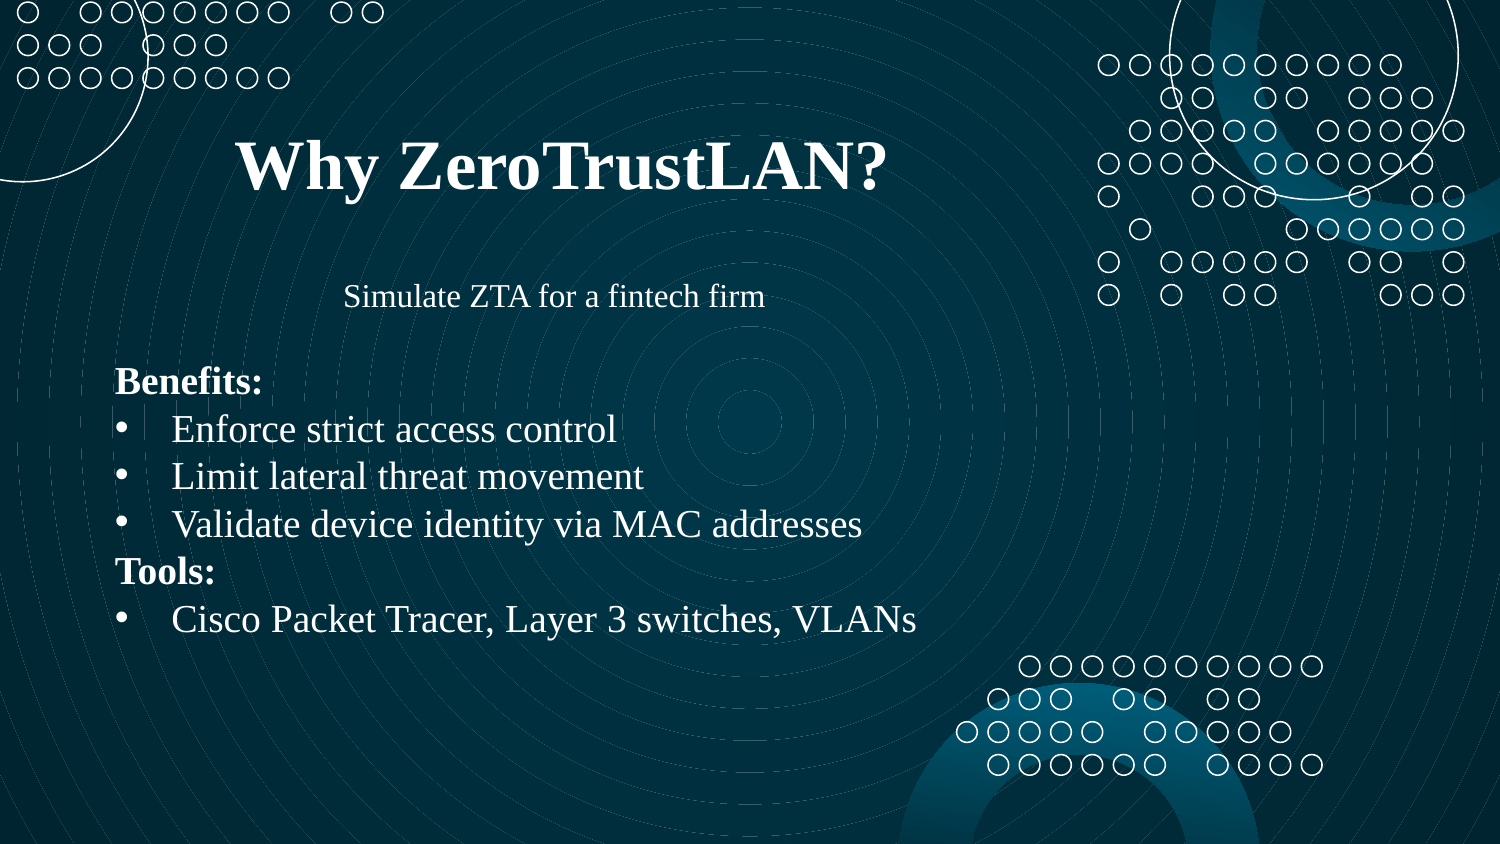

# Why ZeroTrustLAN?
Simulate ZTA for a fintech firm
Benefits:
Enforce strict access control
Limit lateral threat movement
Validate device identity via MAC addresses
Tools:
Cisco Packet Tracer, Layer 3 switches, VLANs